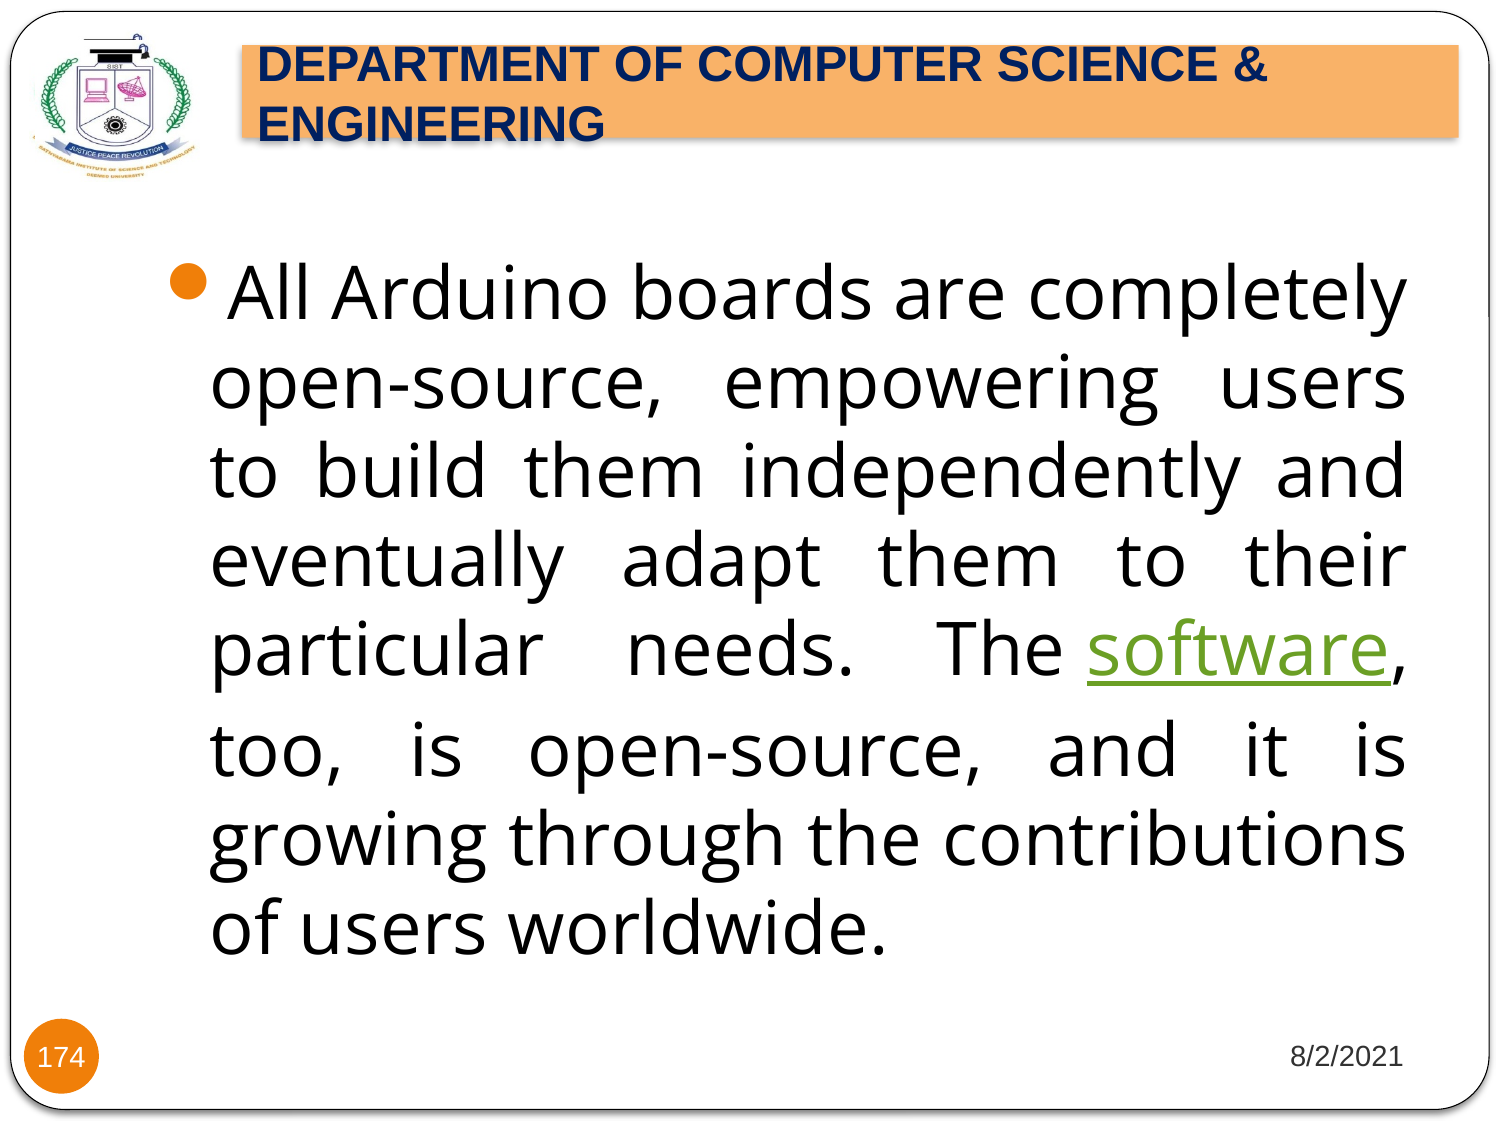

All Arduino boards are completely open-source, empowering users to build them independently and eventually adapt them to their particular needs. The software, too, is open-source, and it is growing through the contributions of users worldwide.

8/2/2021
174